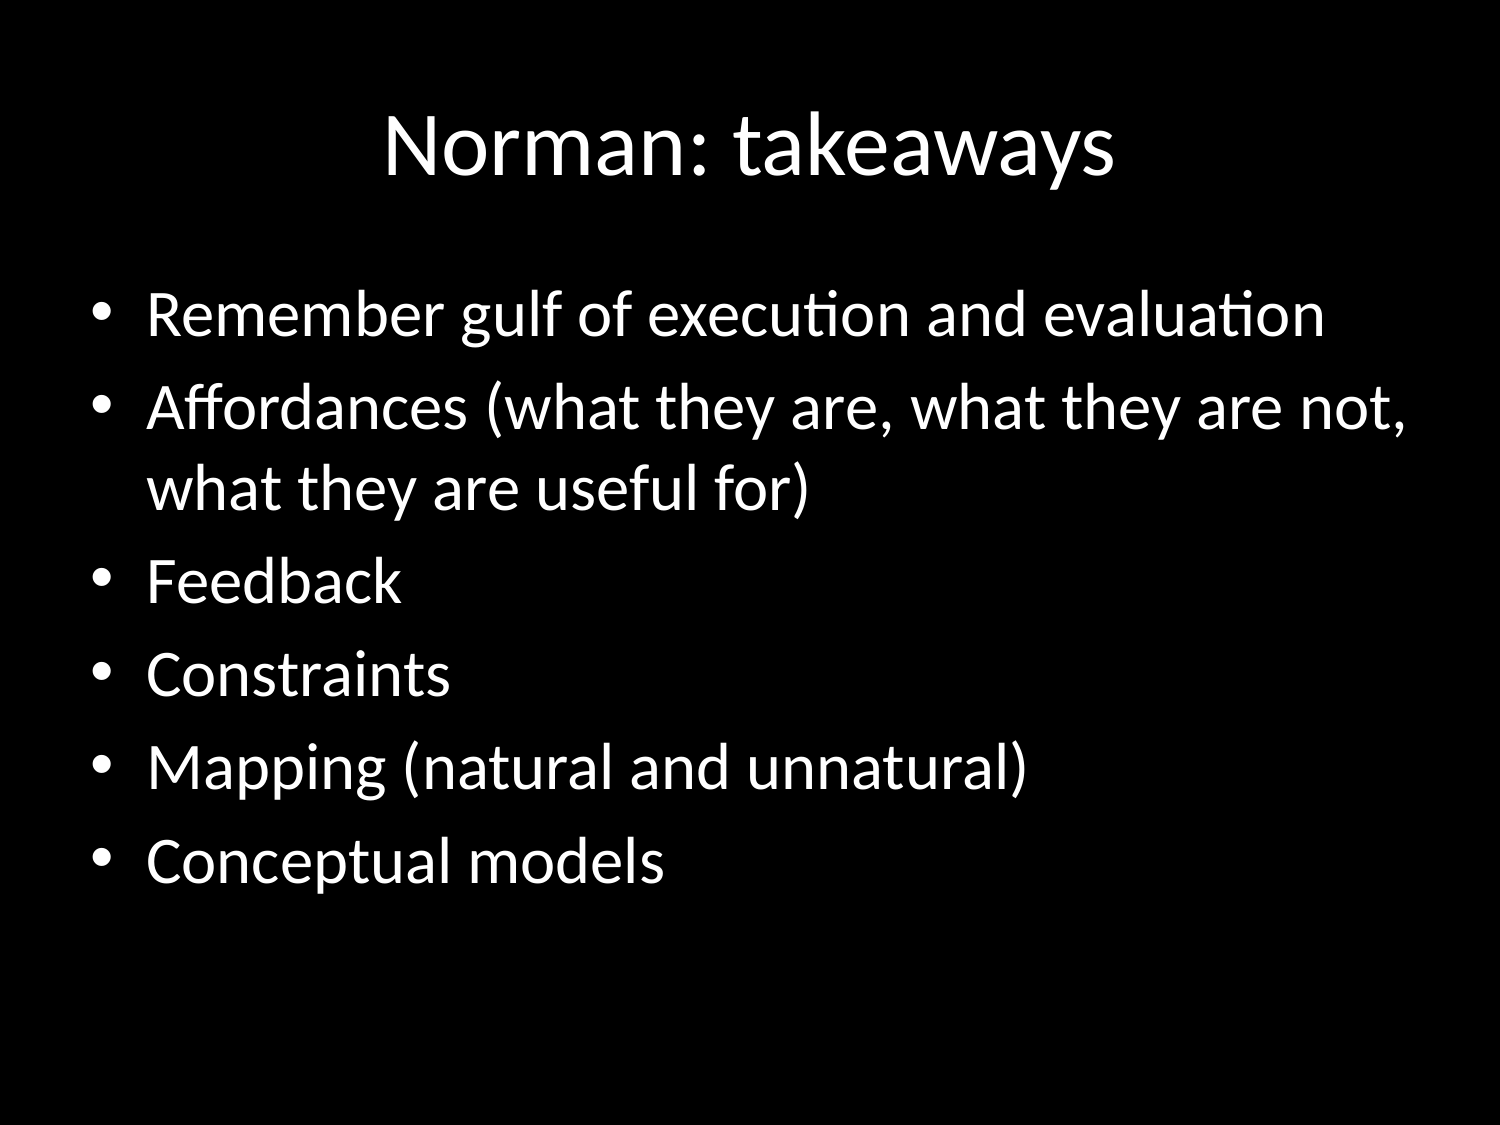

# Norman: takeaways
Remember gulf of execution and evaluation
Affordances (what they are, what they are not, what they are useful for)
Feedback
Constraints
Mapping (natural and unnatural)
Conceptual models